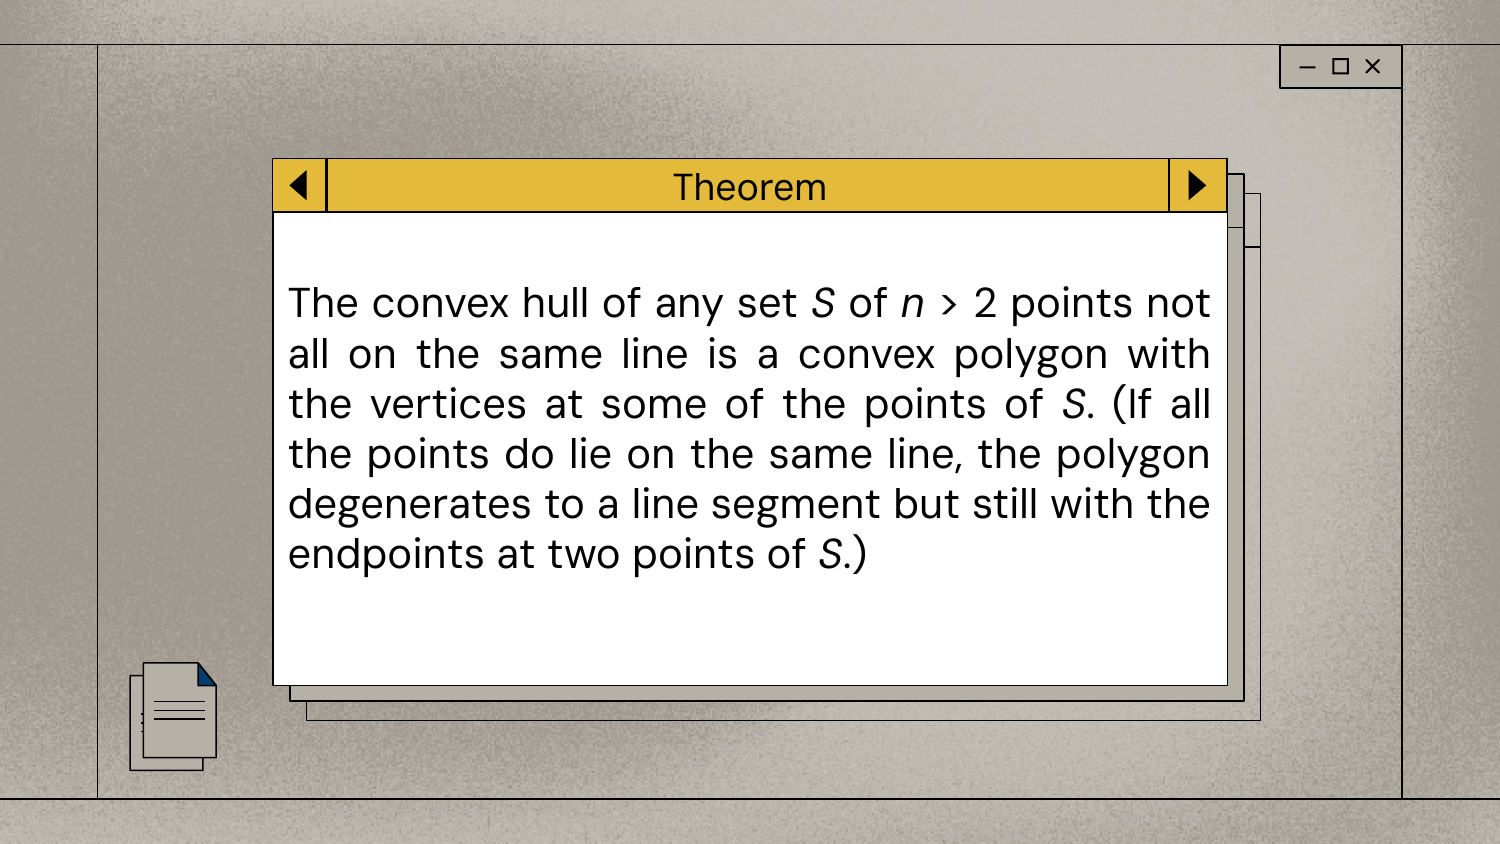

Theorem

The convex hull of any set S of n > 2 points not all on the same line is a convex polygon with the vertices at some of the points of S. (If all the points do lie on the same line, the polygon degenerates to a line segment but still with the endpoints at two points of S.)